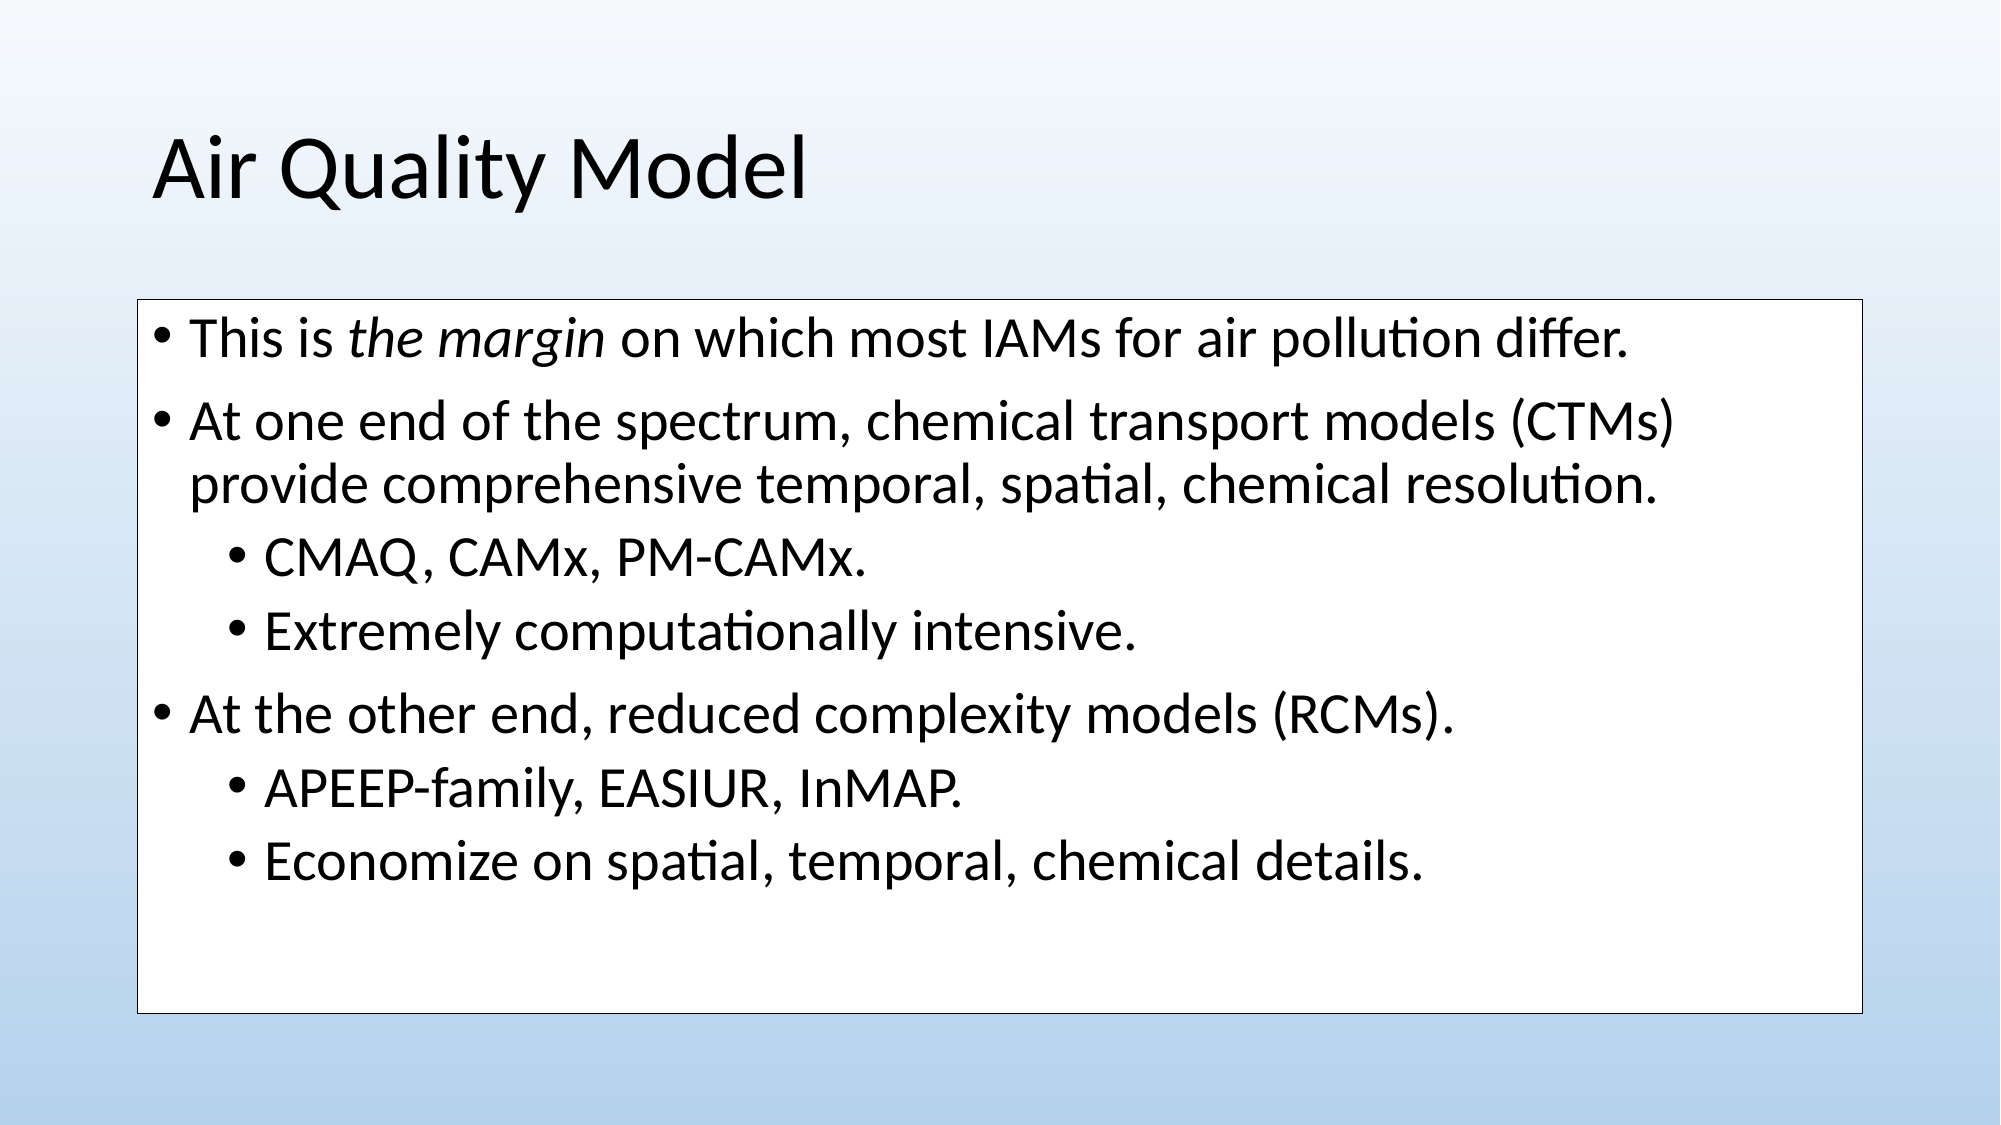

# Air Quality Model
This is the margin on which most IAMs for air pollution differ.
At one end of the spectrum, chemical transport models (CTMs) provide comprehensive temporal, spatial, chemical resolution.
CMAQ, CAMx, PM-CAMx.
Extremely computationally intensive.
At the other end, reduced complexity models (RCMs).
APEEP-family, EASIUR, InMAP.
Economize on spatial, temporal, chemical details.